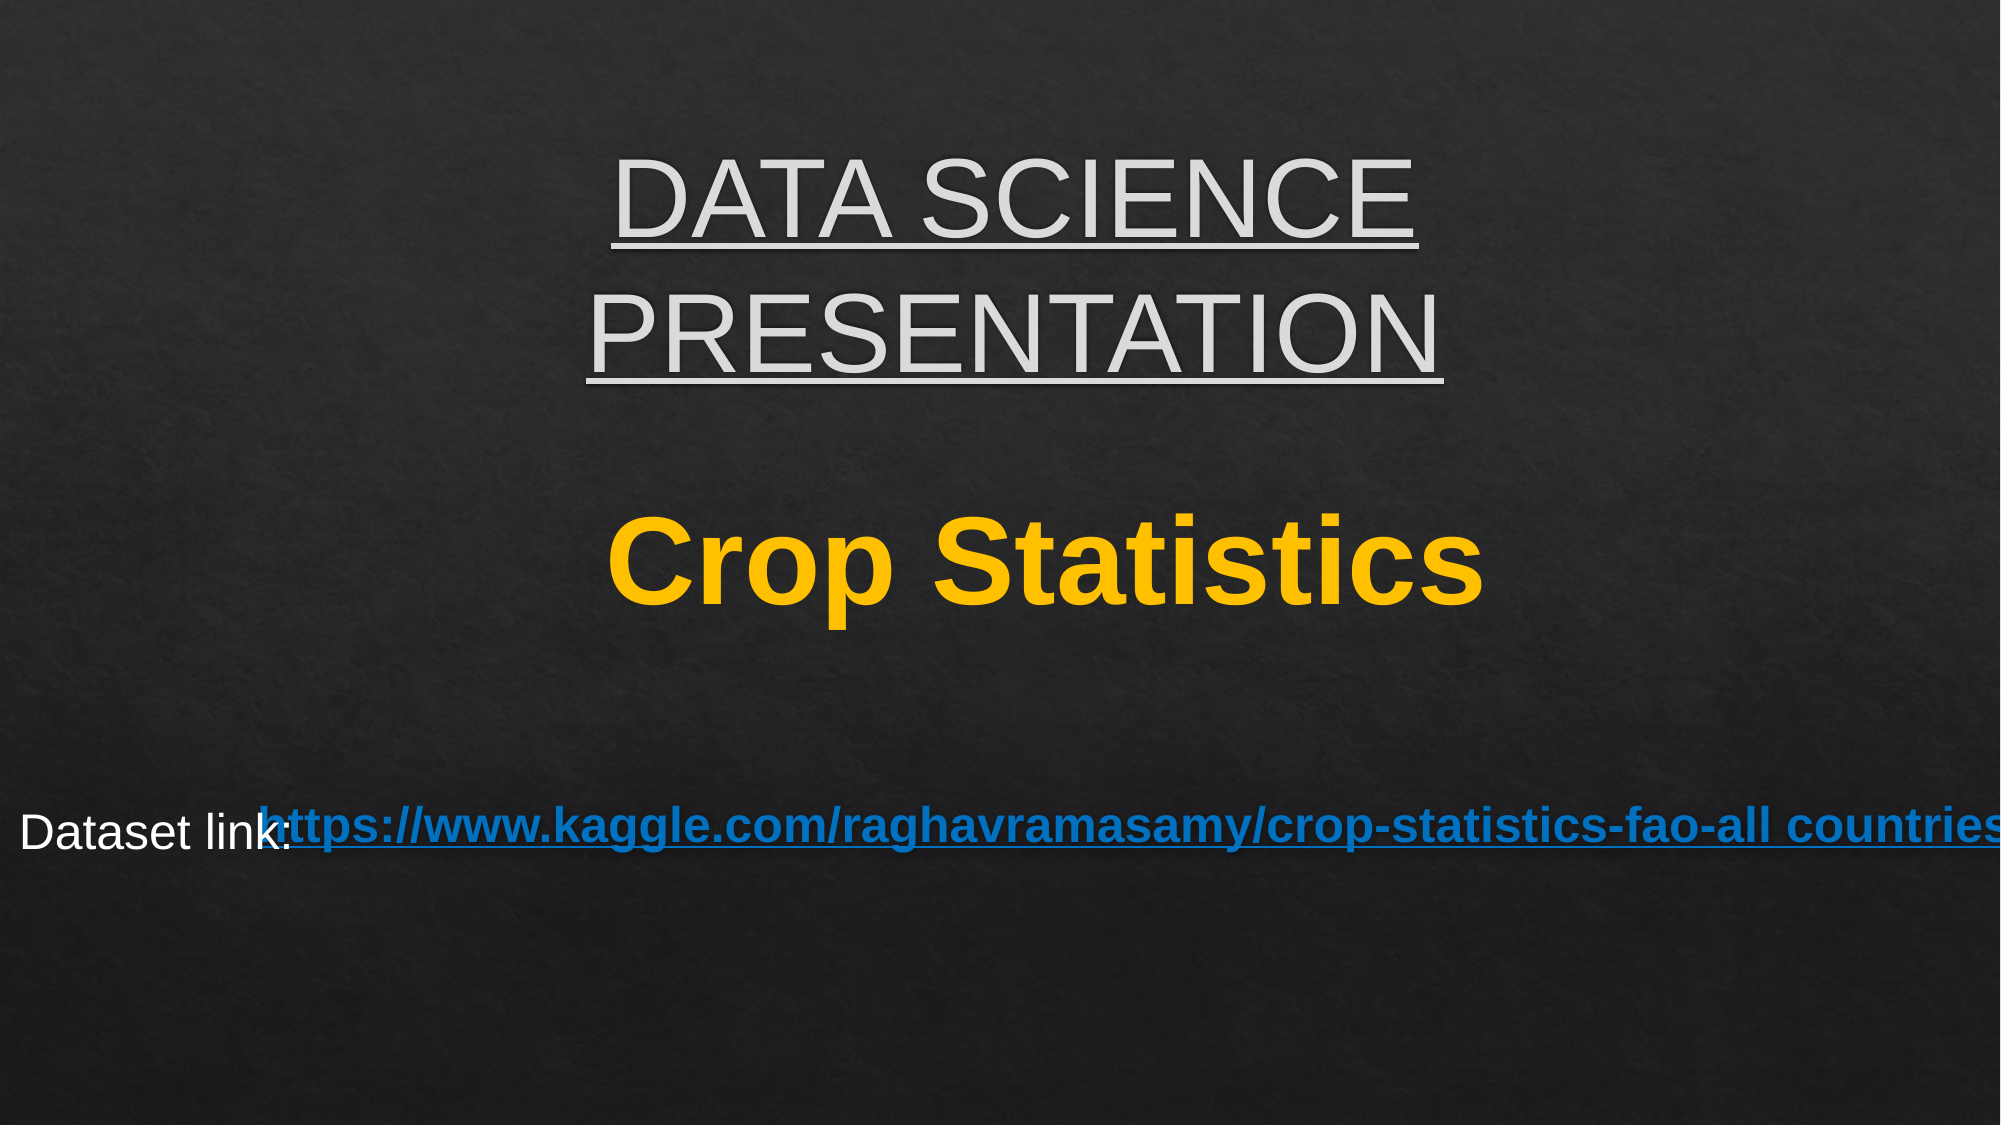

# DATA SCIENCE PRESENTATION
Crop Statistics
Dataset link:
https://www.kaggle.com/raghavramasamy/crop-statistics-fao-all countries